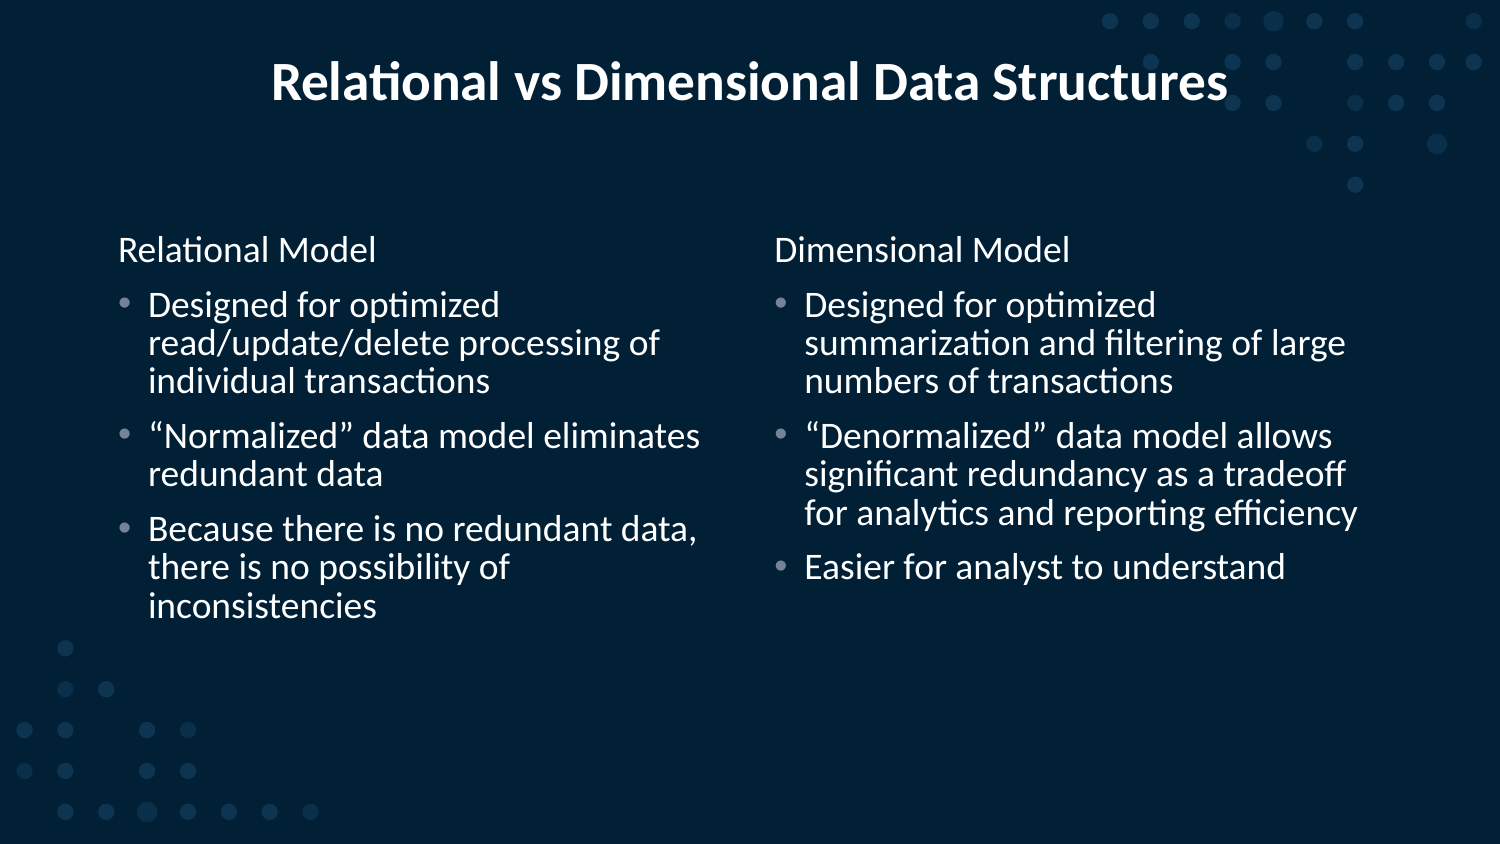

# Relational vs Dimensional Data Structures

Relational Model
Designed for optimized read/update/delete processing of individual transactions
“Normalized” data model eliminates redundant data
Because there is no redundant data, there is no possibility of inconsistencies
Dimensional Model
Designed for optimized summarization and filtering of large numbers of transactions
“Denormalized” data model allows significant redundancy as a tradeoff for analytics and reporting efficiency
Easier for analyst to understand